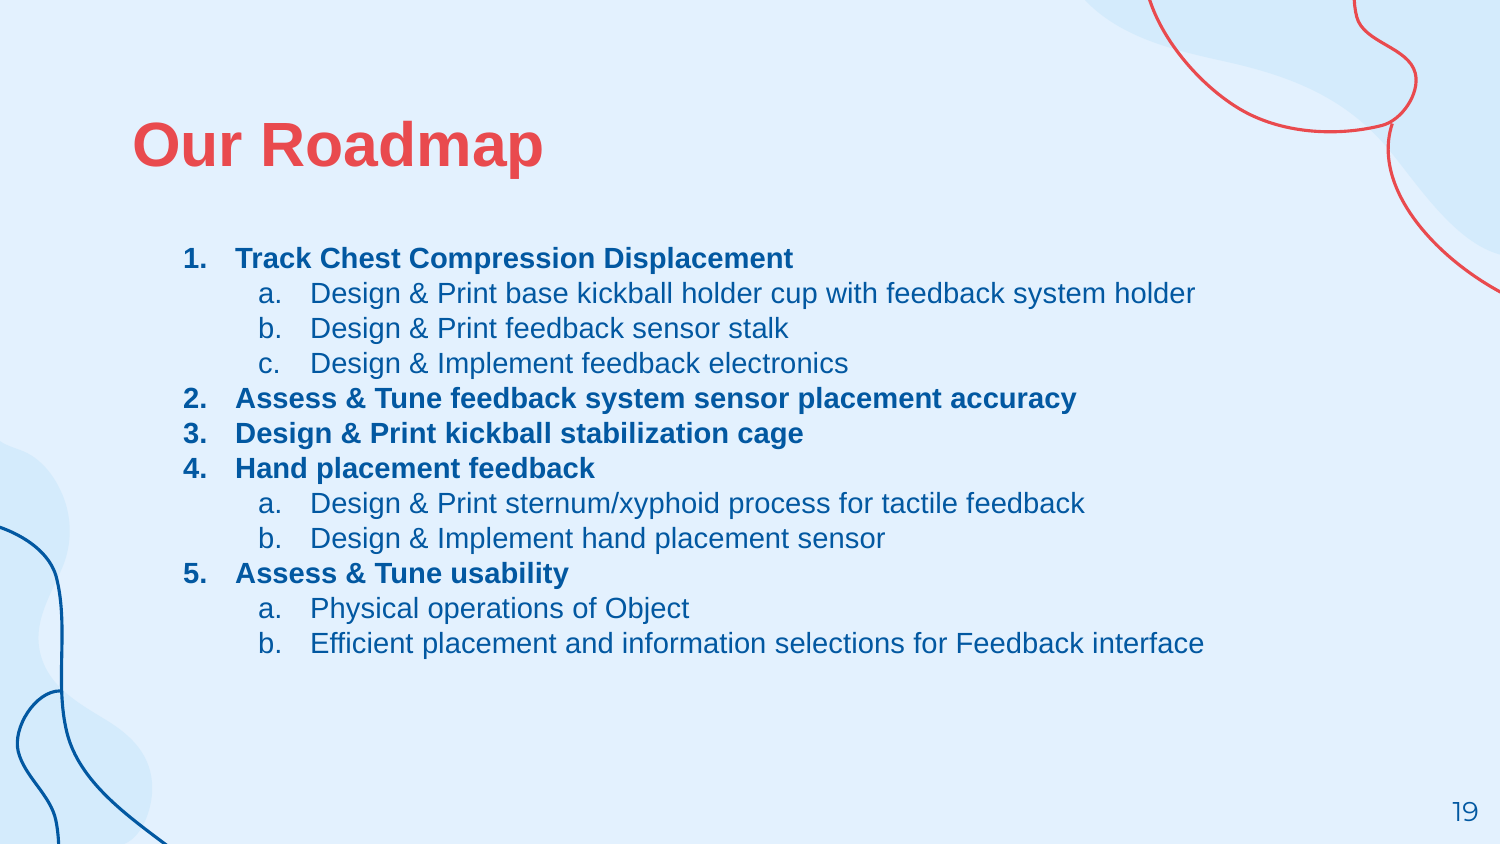

# Our Roadmap
Track Chest Compression Displacement
Design & Print base kickball holder cup with feedback system holder
Design & Print feedback sensor stalk
Design & Implement feedback electronics
Assess & Tune feedback system sensor placement accuracy
Design & Print kickball stabilization cage
Hand placement feedback
Design & Print sternum/xyphoid process for tactile feedback
Design & Implement hand placement sensor
Assess & Tune usability
Physical operations of Object
Efficient placement and information selections for Feedback interface

19